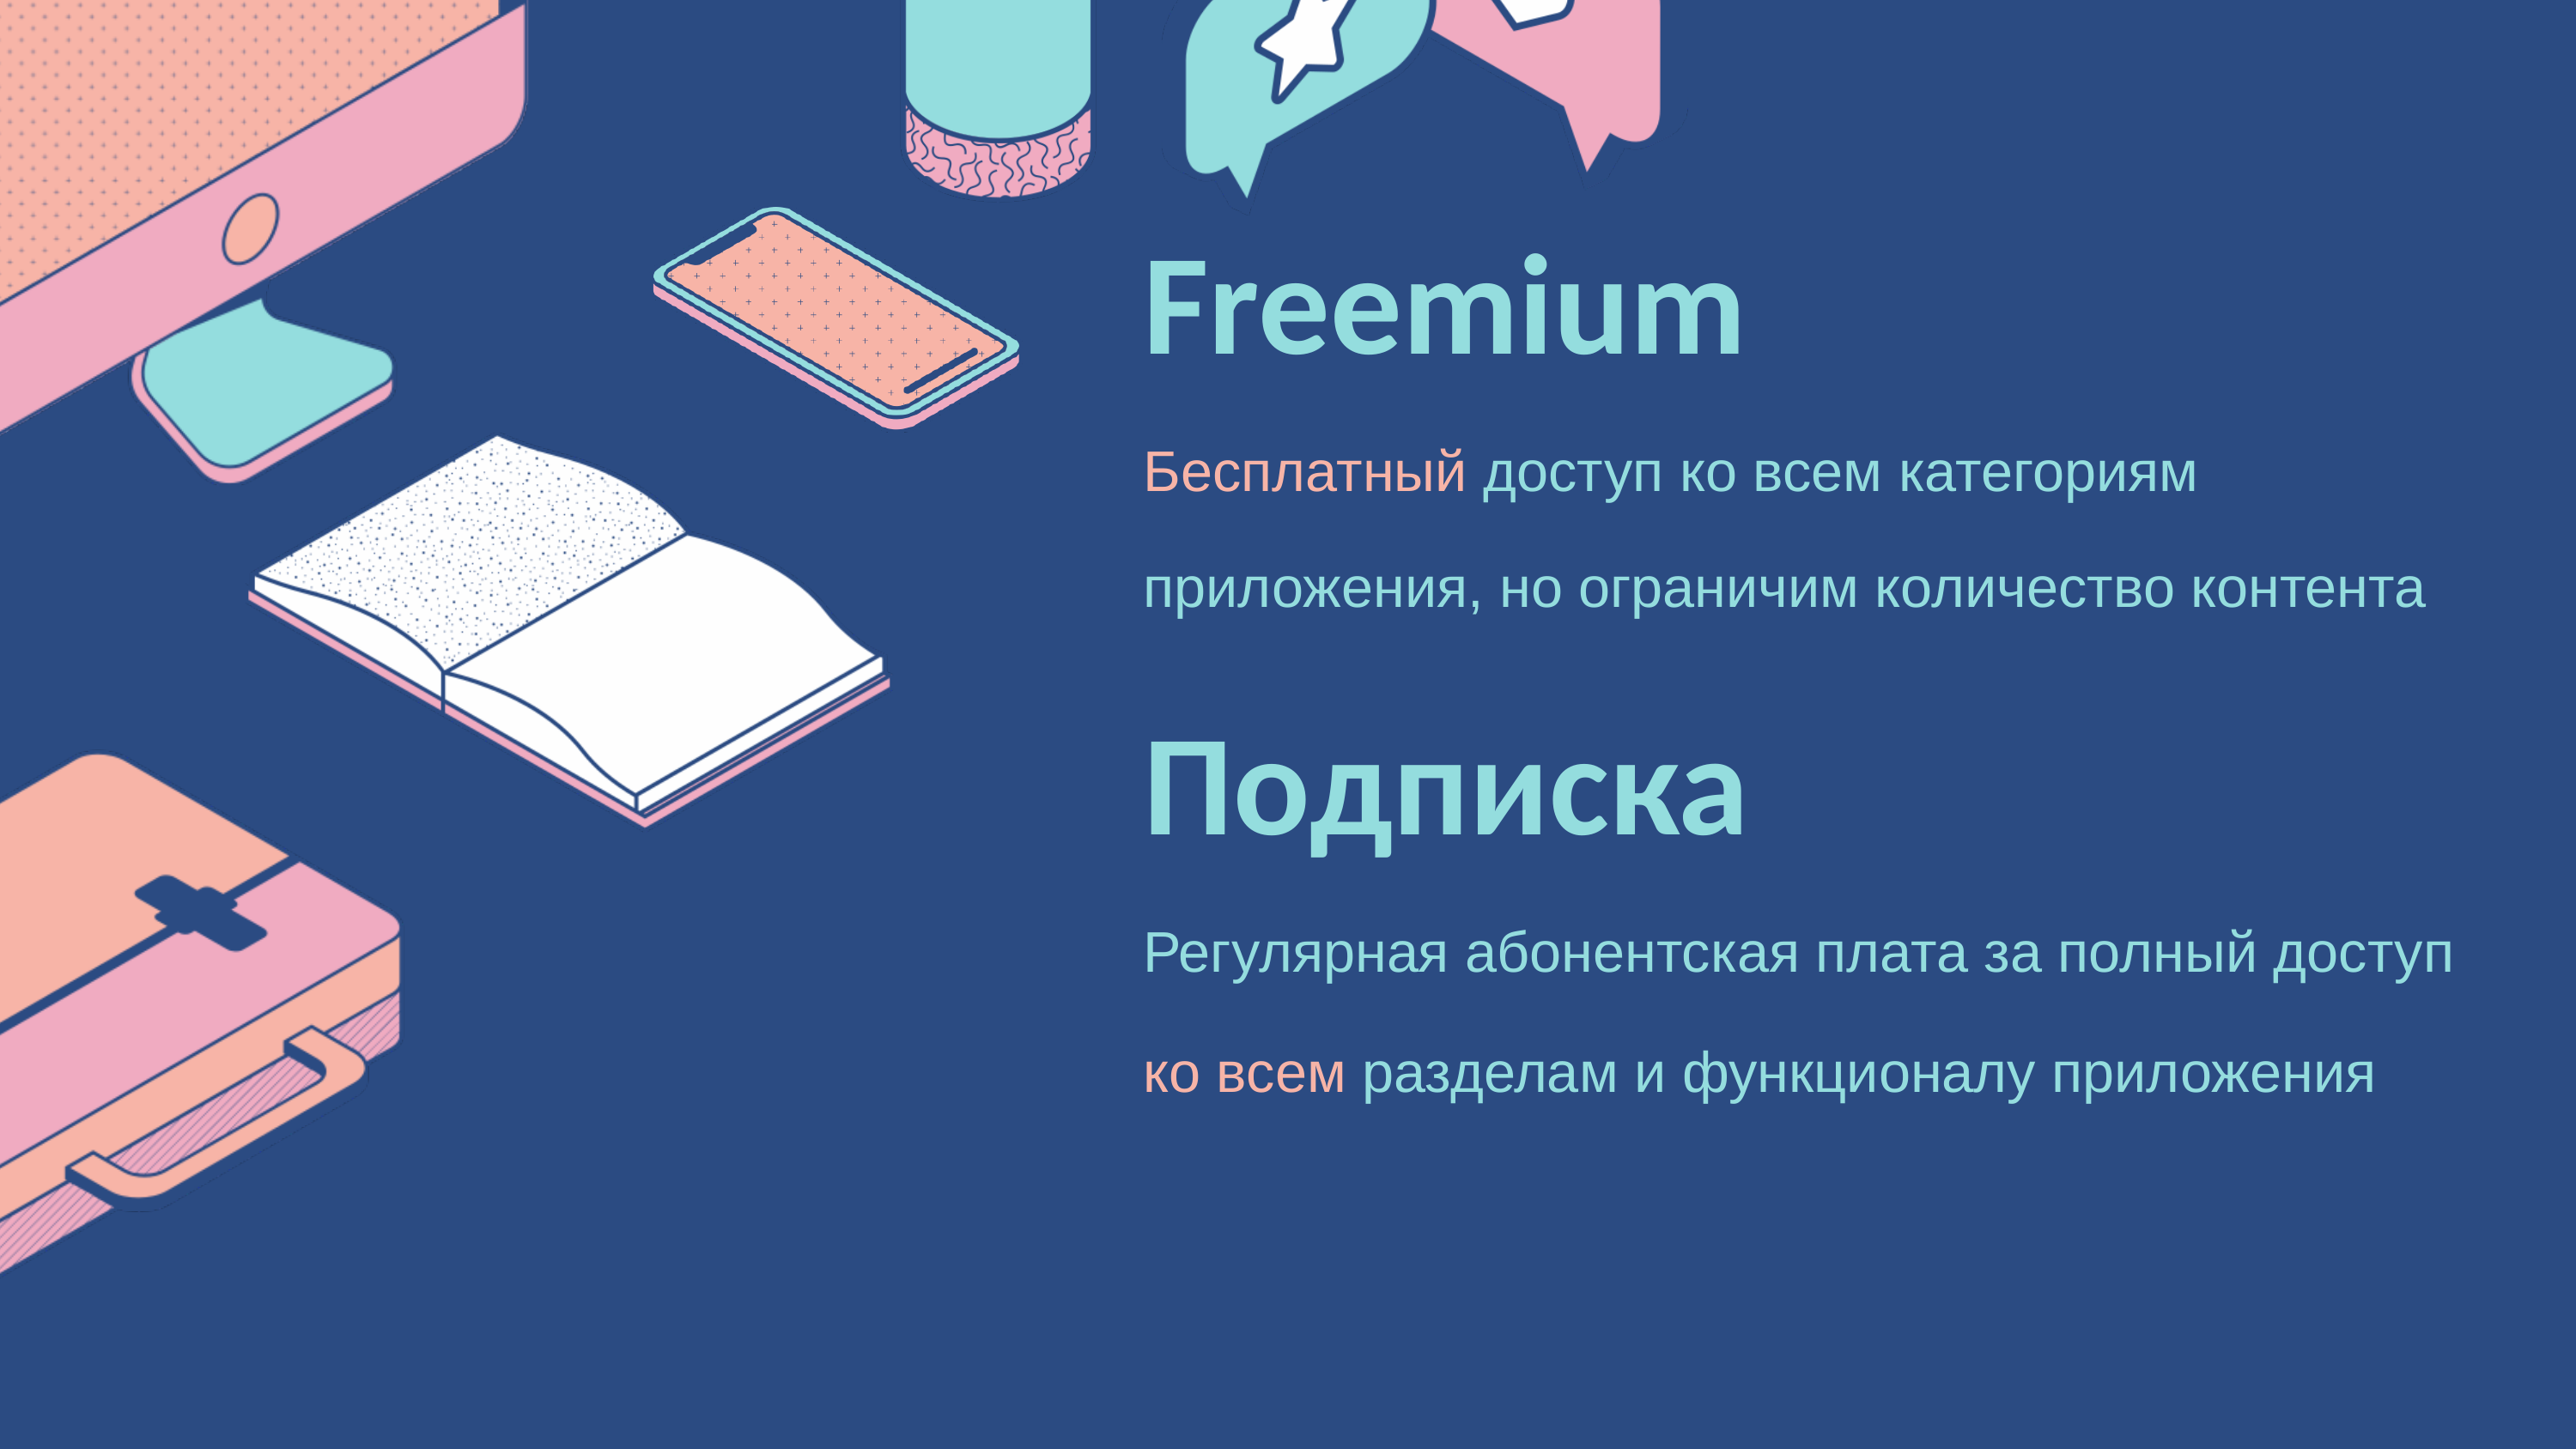

Freemium
Бесплатный доступ ко всем категориям приложения, но ограничим количество контента

Подписка
Регулярная абонентская плата за полный доступ ко всем разделам и функционалу приложения